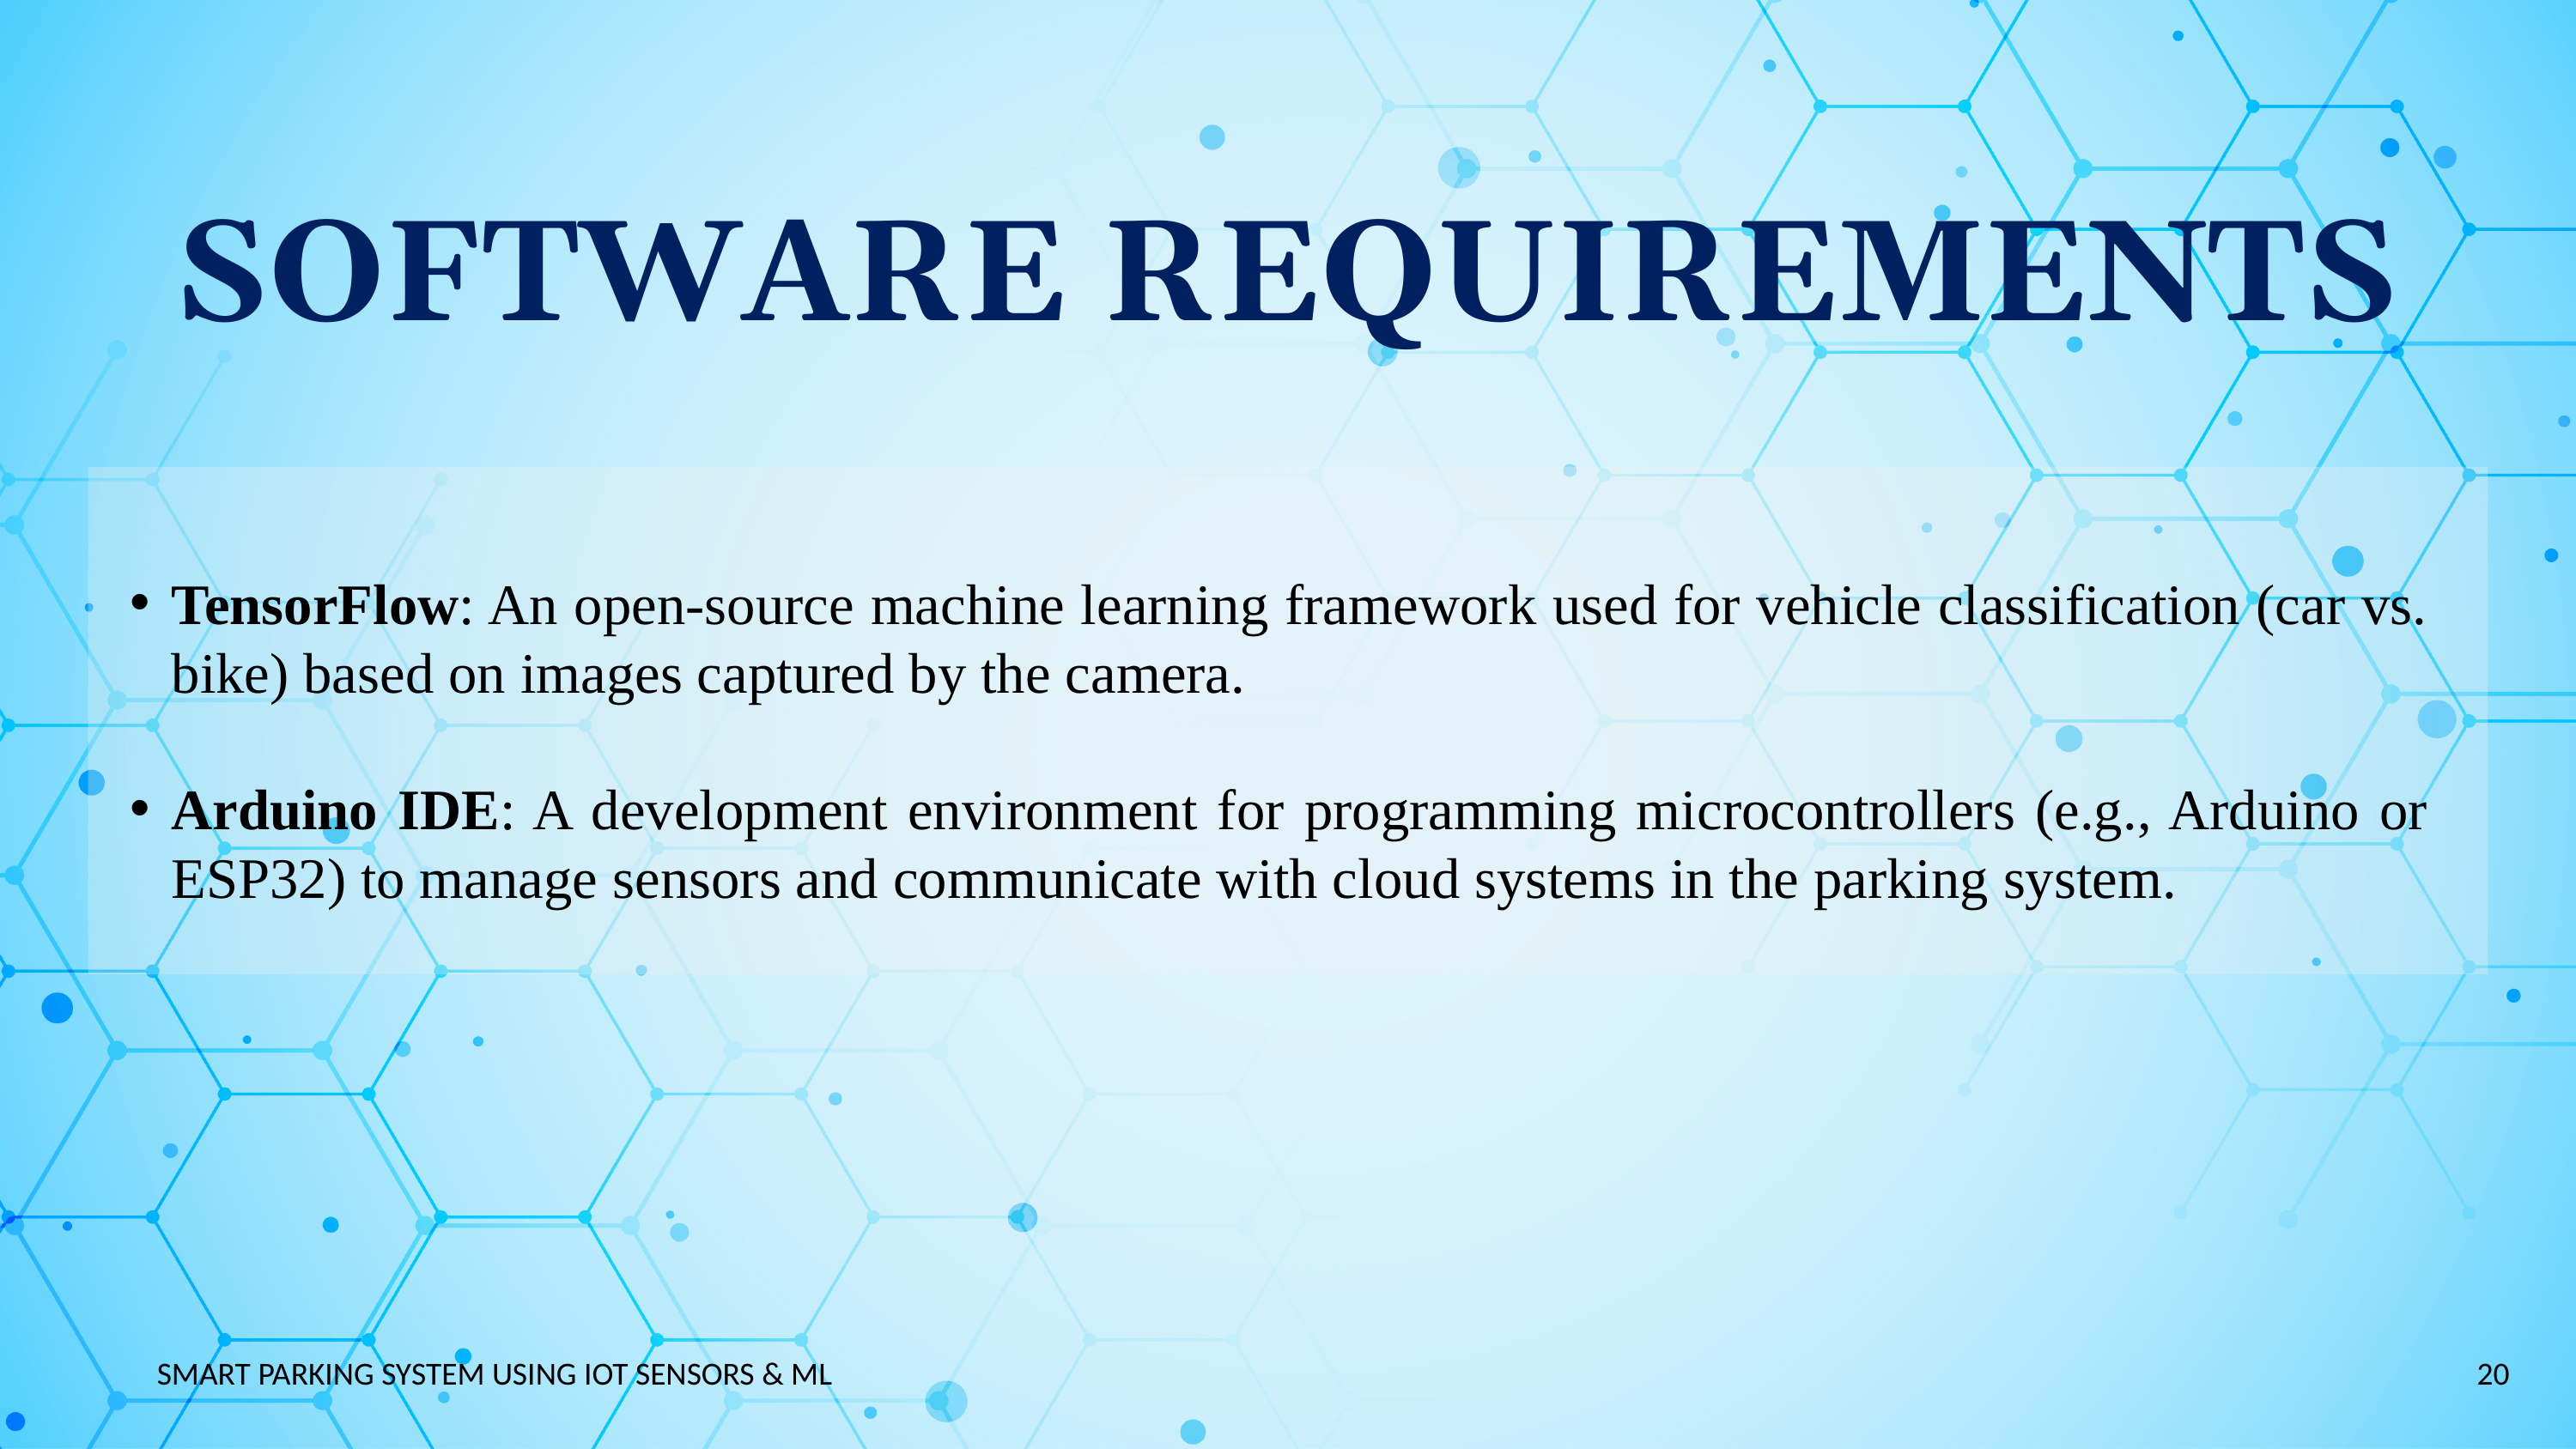

SOFTWARE REQUIREMENTS

TensorFlow: An open-source machine learning framework used for vehicle classification (car vs. bike) based on images captured by the camera.

Arduino IDE: A development environment for programming microcontrollers (e.g., Arduino or ESP32) to manage sensors and communicate with cloud systems in the parking system.

20
SMART PARKING SYSTEM USING IOT SENSORS & ML